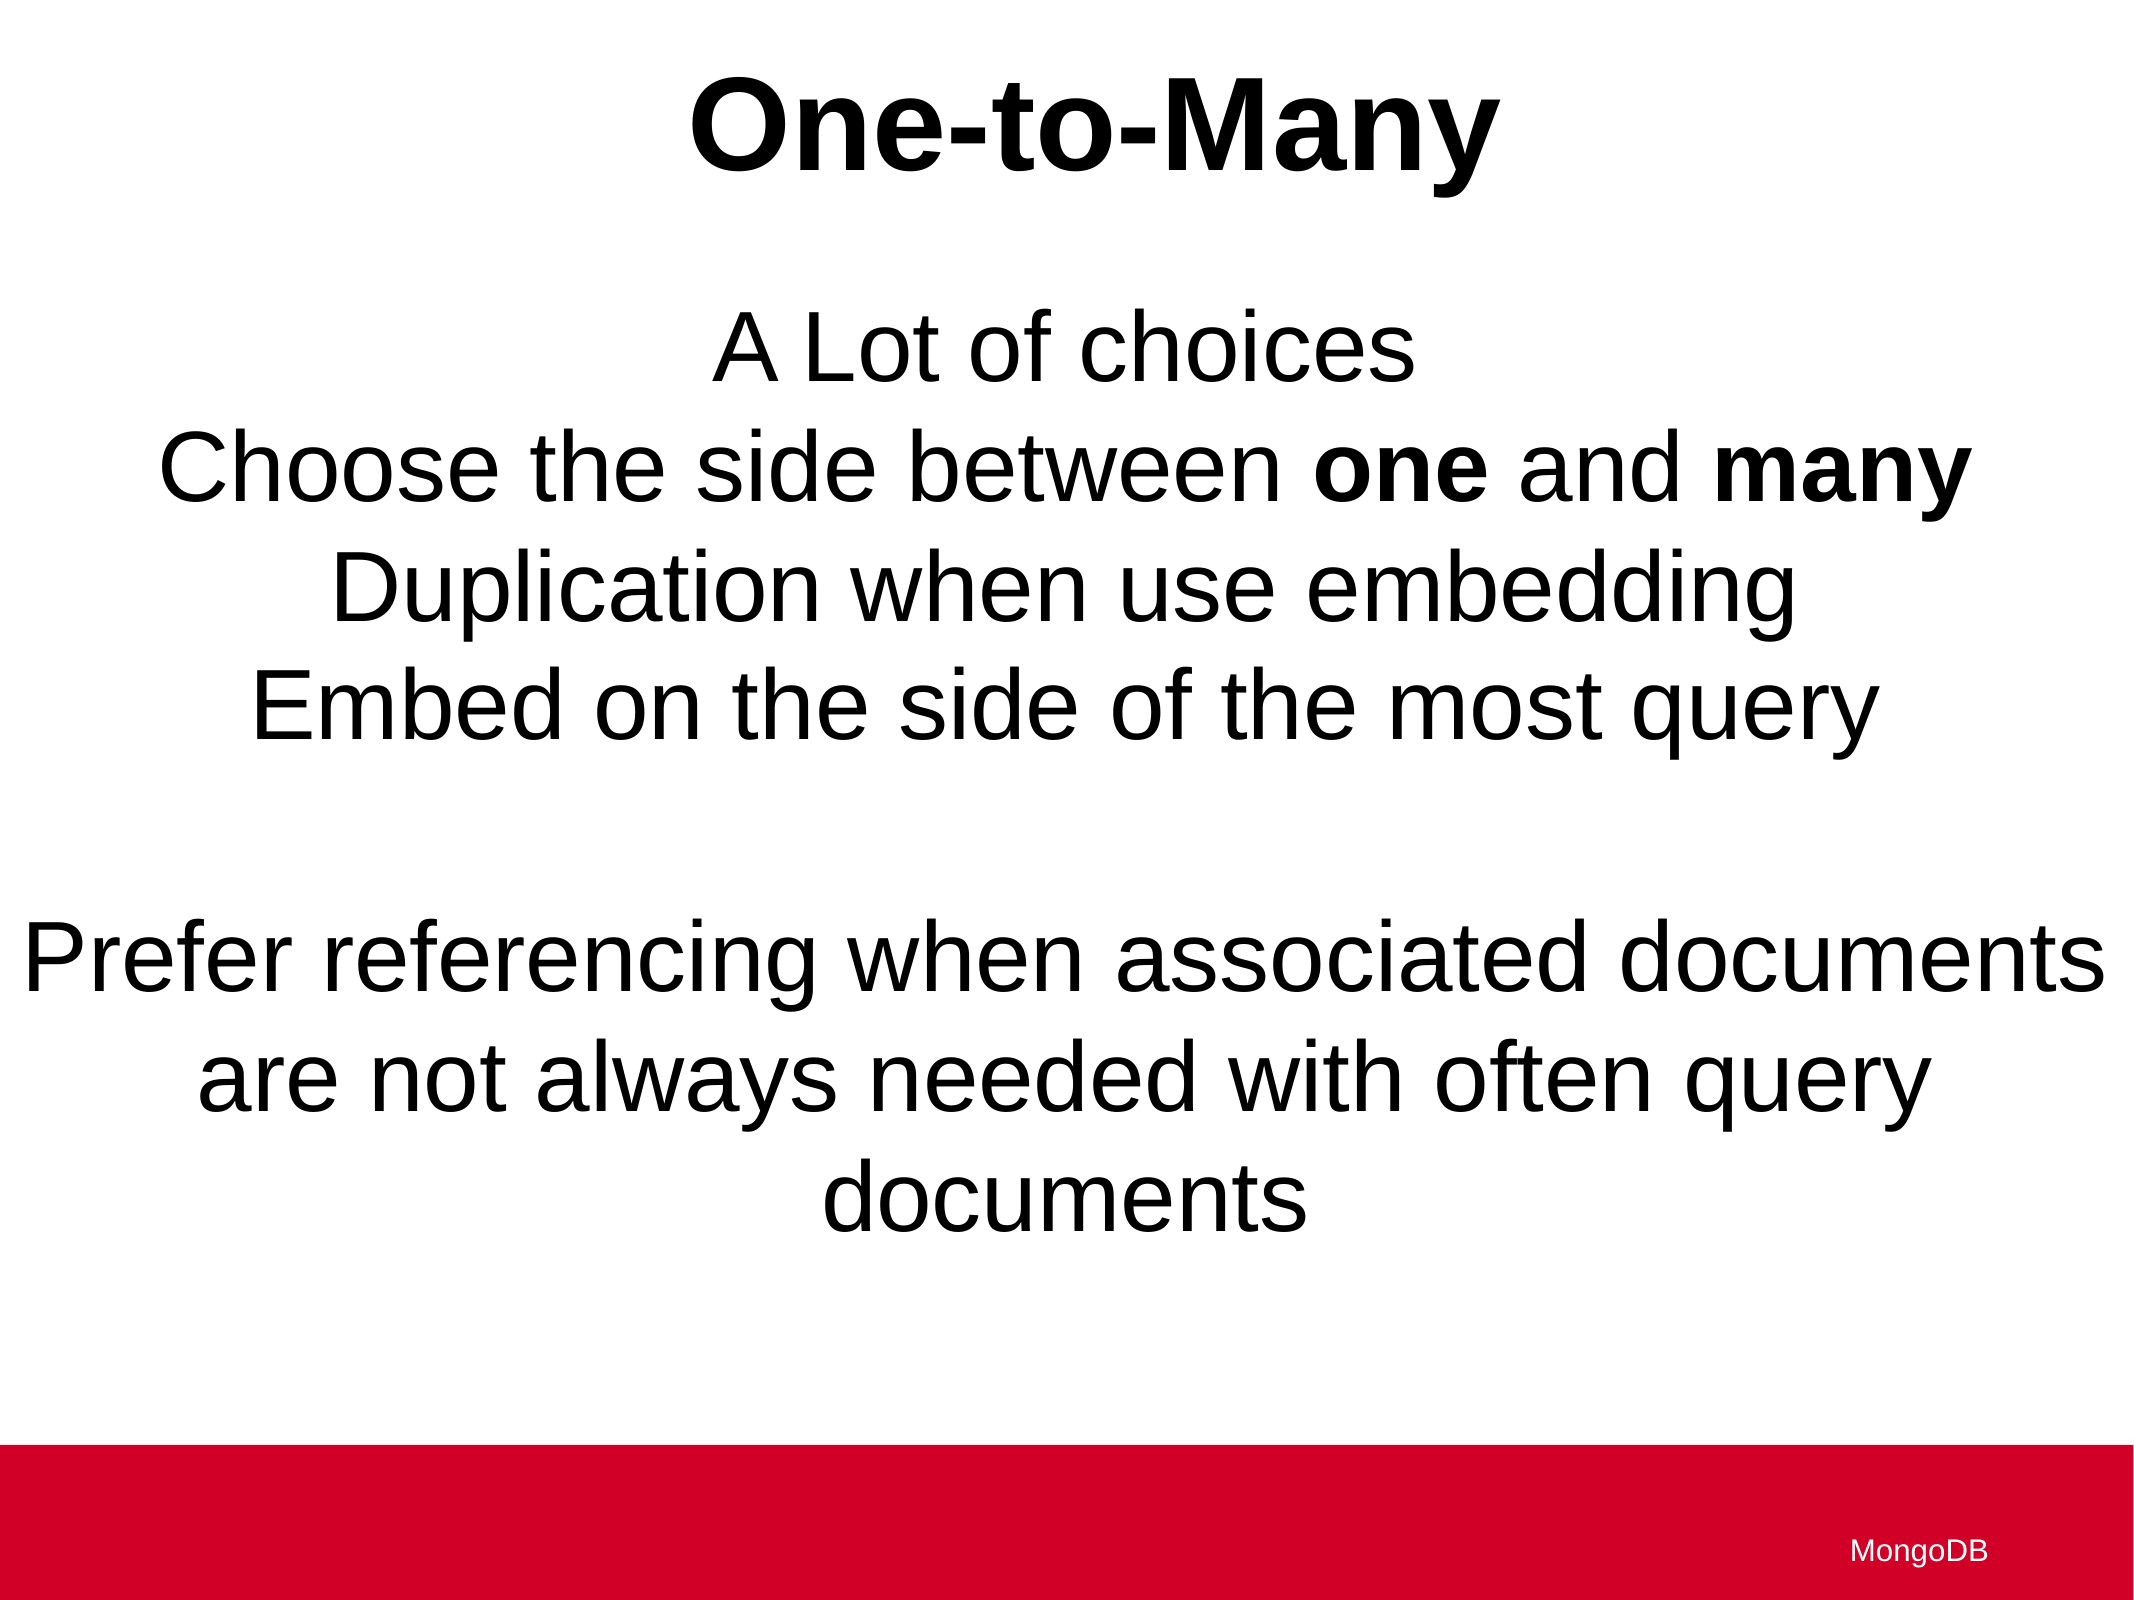

One-to-Many
A Lot of choices
Choose the side between one and many
Duplication when use embedding
Embed on the side of the most query
Prefer referencing when associated documents are not always needed with often query documents
69